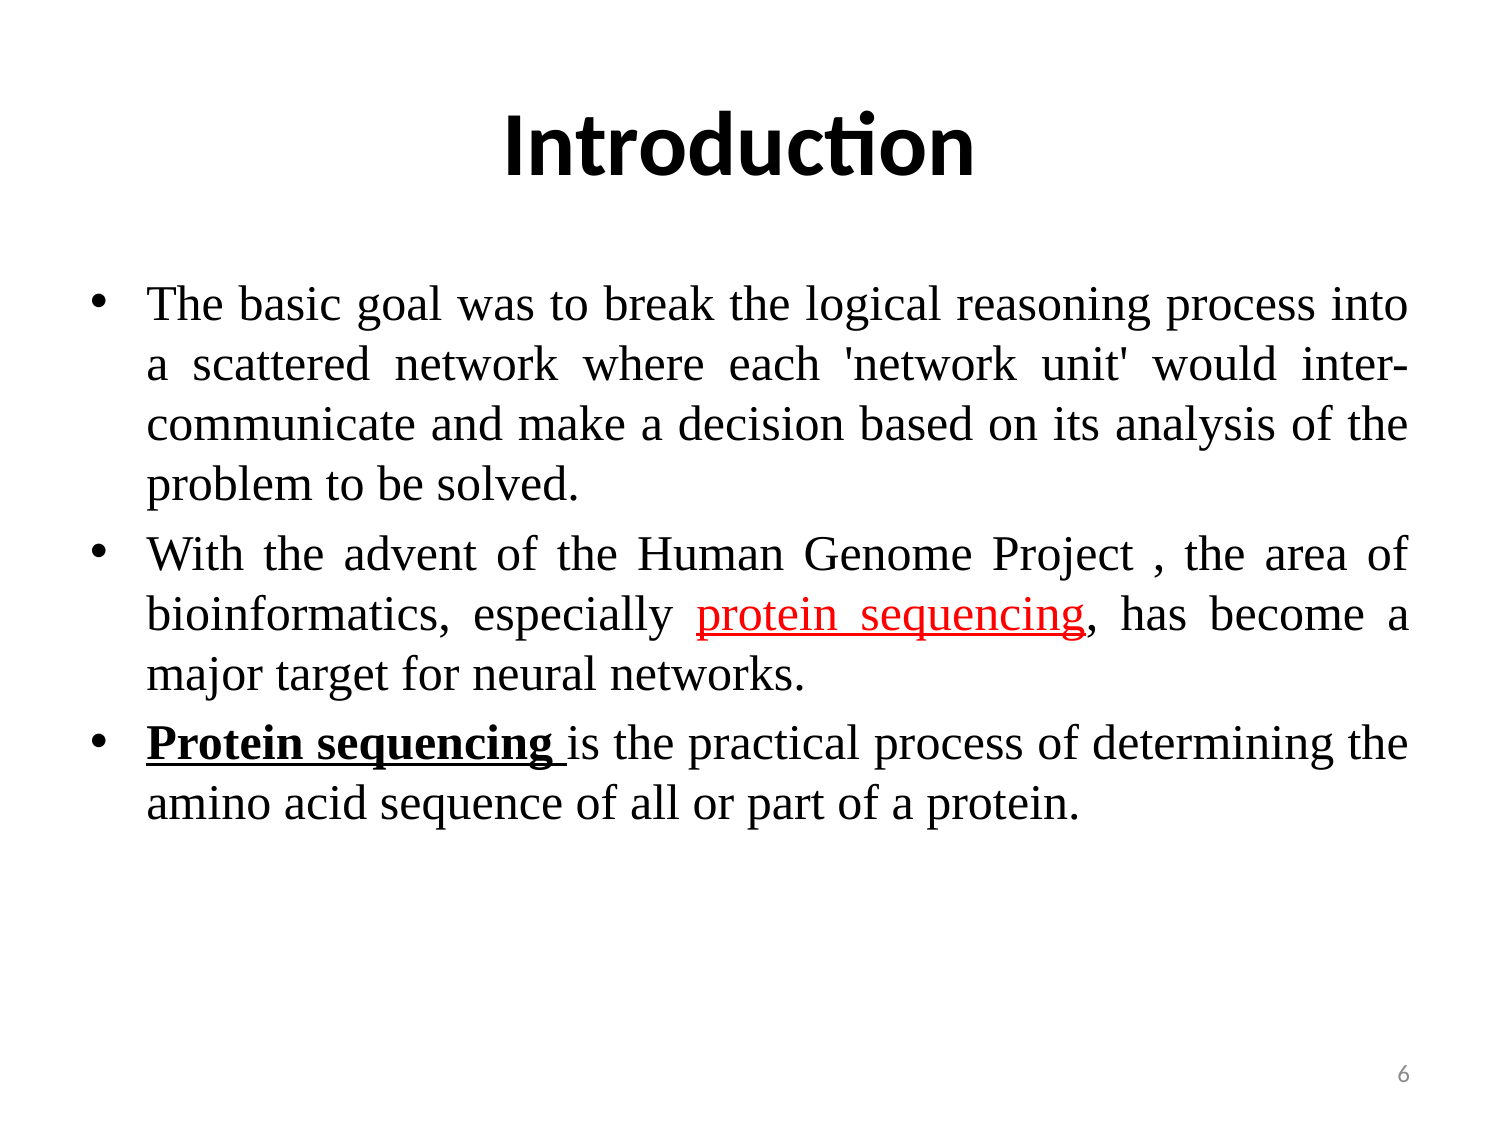

# Introduction
The basic goal was to break the logical reasoning process into a scattered network where each 'network unit' would inter-communicate and make a decision based on its analysis of the problem to be solved.
With the advent of the Human Genome Project , the area of bioinformatics, especially protein sequencing, has become a major target for neural networks.
Protein sequencing is the practical process of determining the amino acid sequence of all or part of a protein.
6